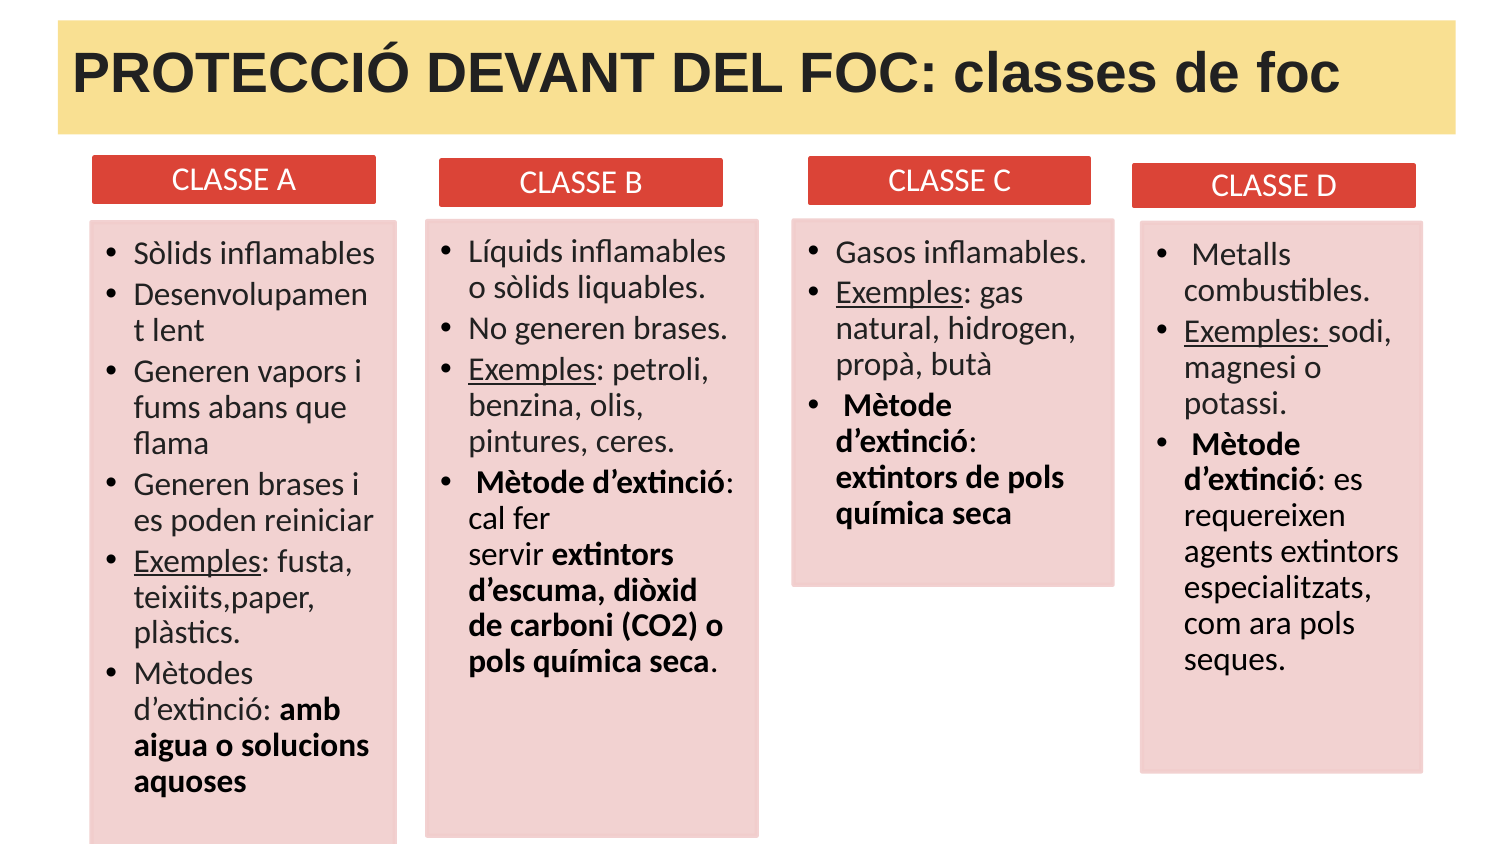

# PROTECCIÓ DEVANT DEL FOC: classes de foc

CLASSE A

CLASSE C

CLASSE B

CLASSE D

Gasos inflamables.
Exemples: gas natural, hidrogen, propà, butà
 Mètode d’extinció: extintors de pols química seca

Líquids inflamables o sòlids liquables.
No generen brases.
Exemples: petroli, benzina, olis, pintures, ceres.
 Mètode d’extinció: cal fer servir extintors d’escuma, diòxid de carboni (CO2) o pols química seca.

Sòlids inflamables
Desenvolupament lent
Generen vapors i fums abans que flama
Generen brases i es poden reiniciar
Exemples: fusta, teixiits,paper, plàstics.
Mètodes d’extinció: amb aigua o solucions aquoses

 Metalls combustibles.
Exemples: sodi, magnesi o potassi.
 Mètode d’extinció: es requereixen agents extintors especialitzats, com ara pols seques.